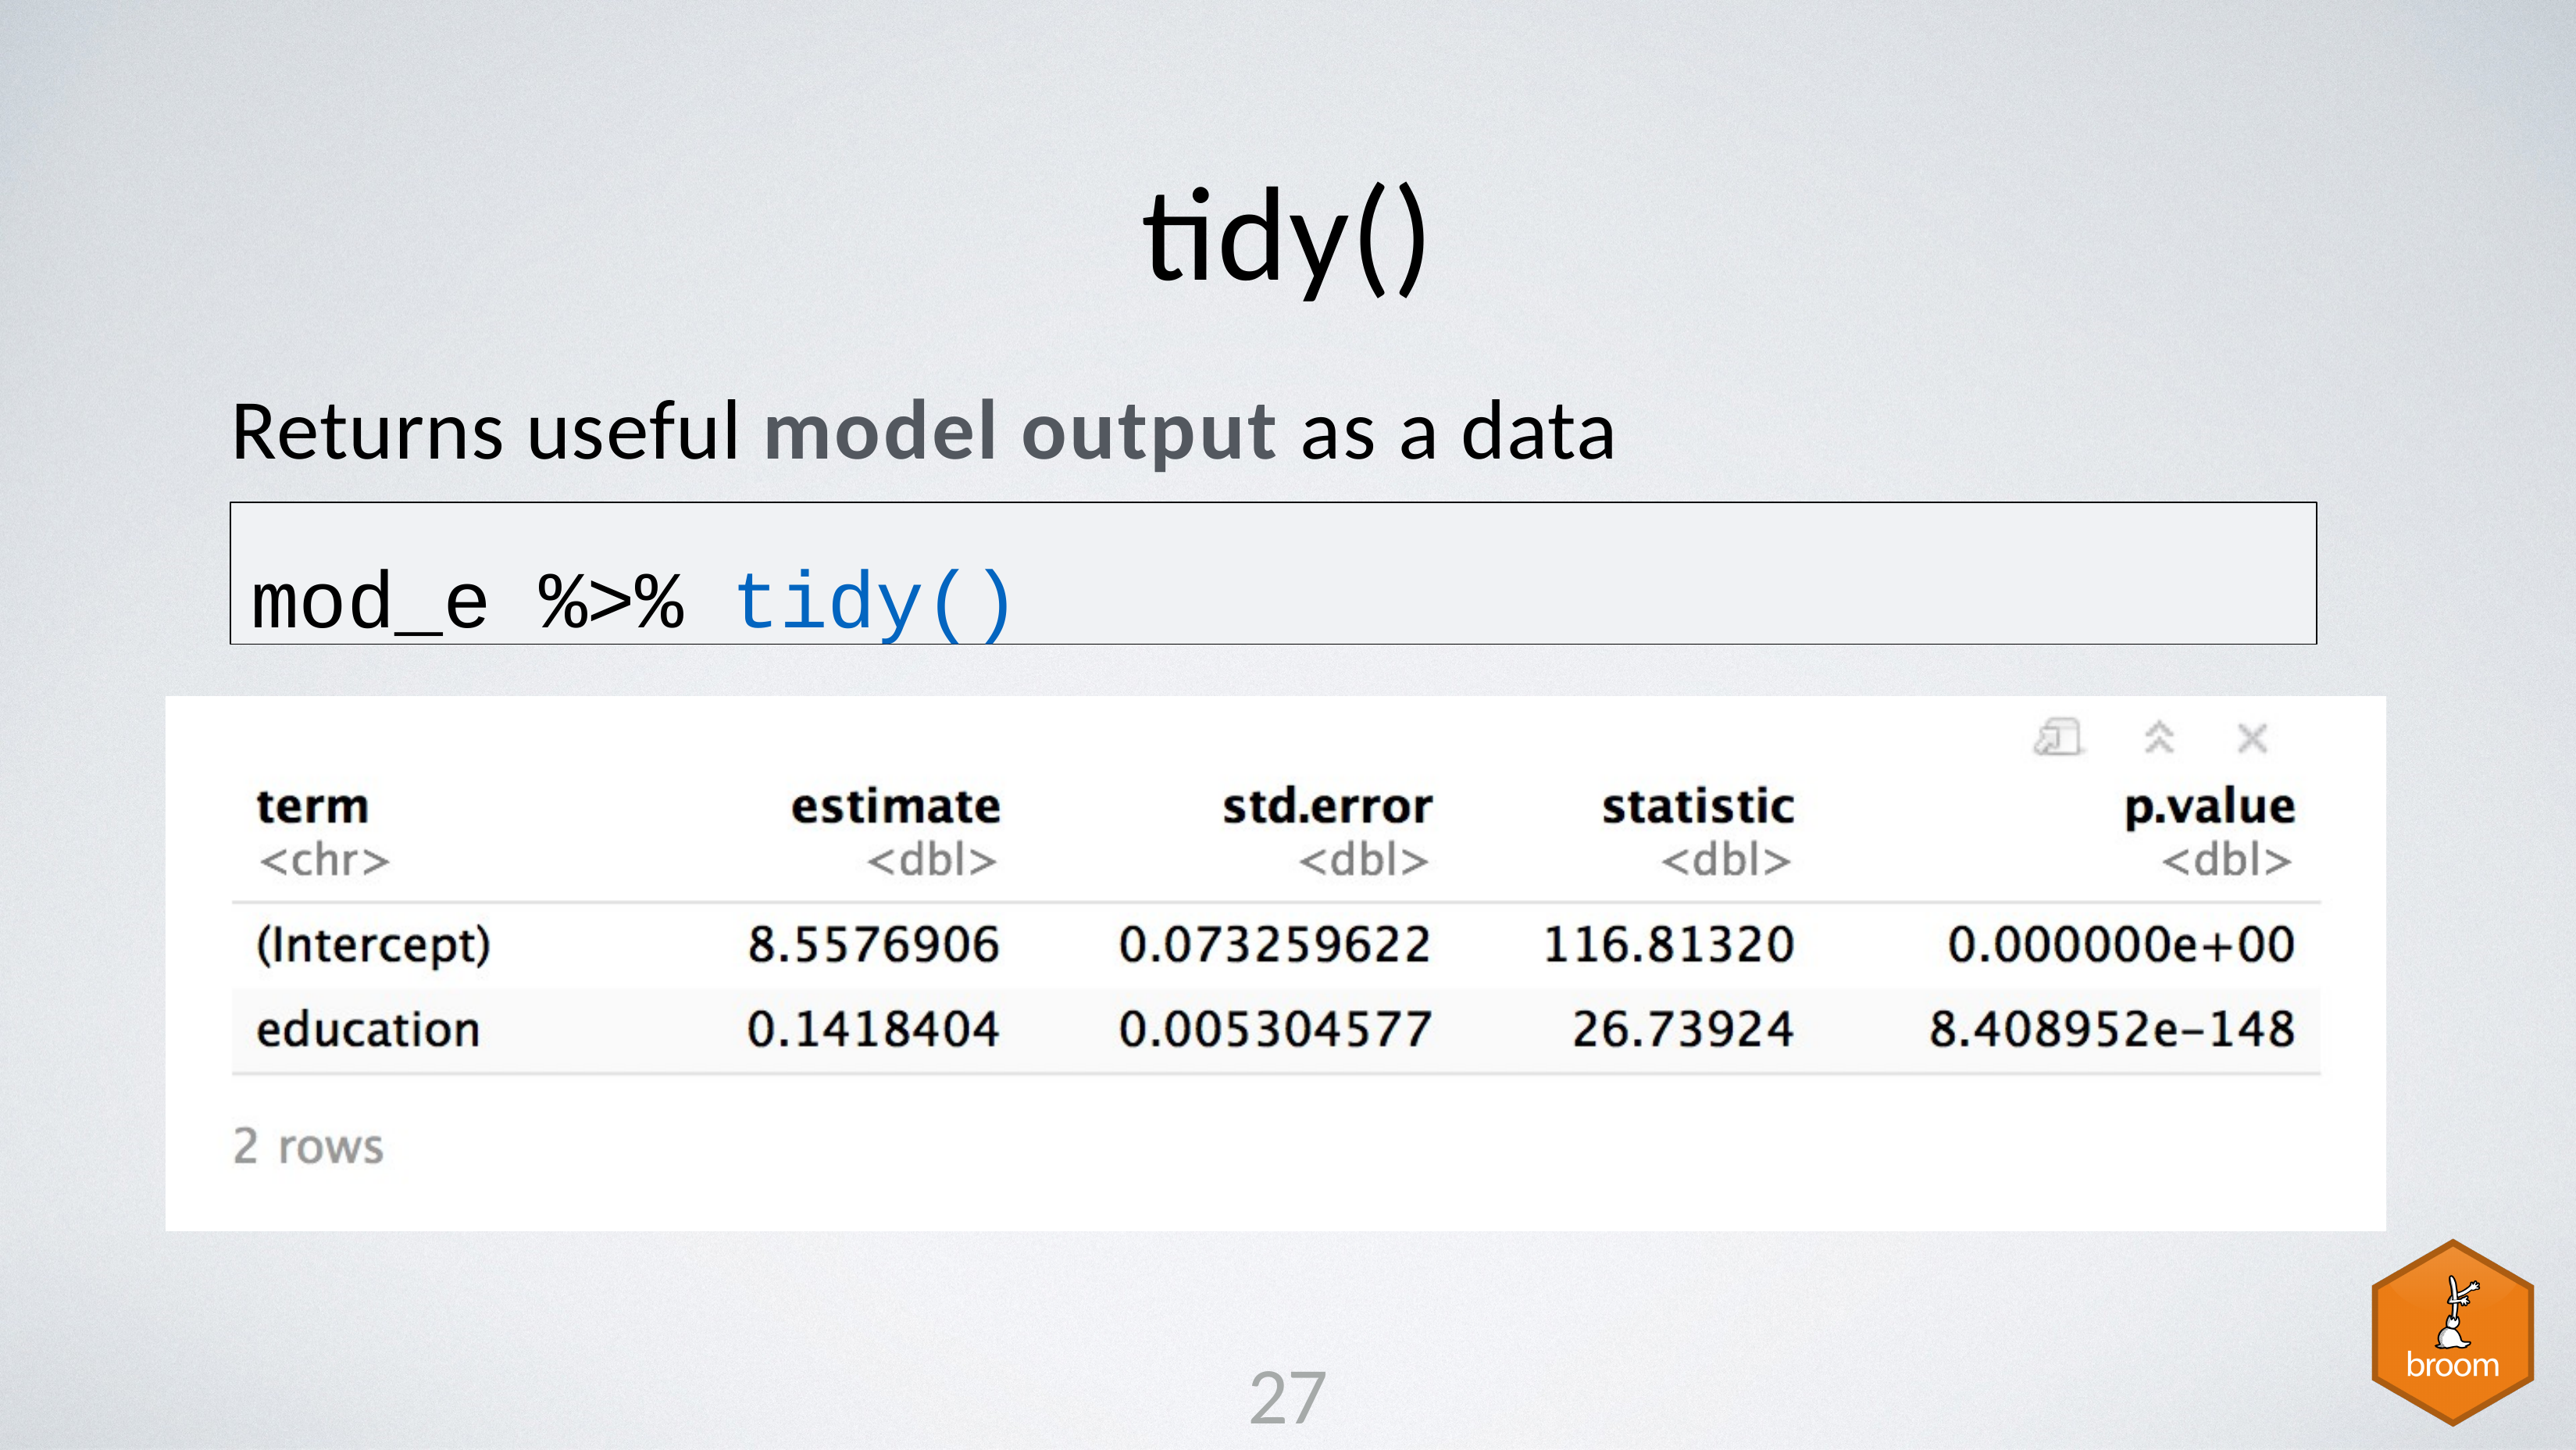

# tidy()
Returns useful model output as a data frame
mod_e %>% tidy()

27